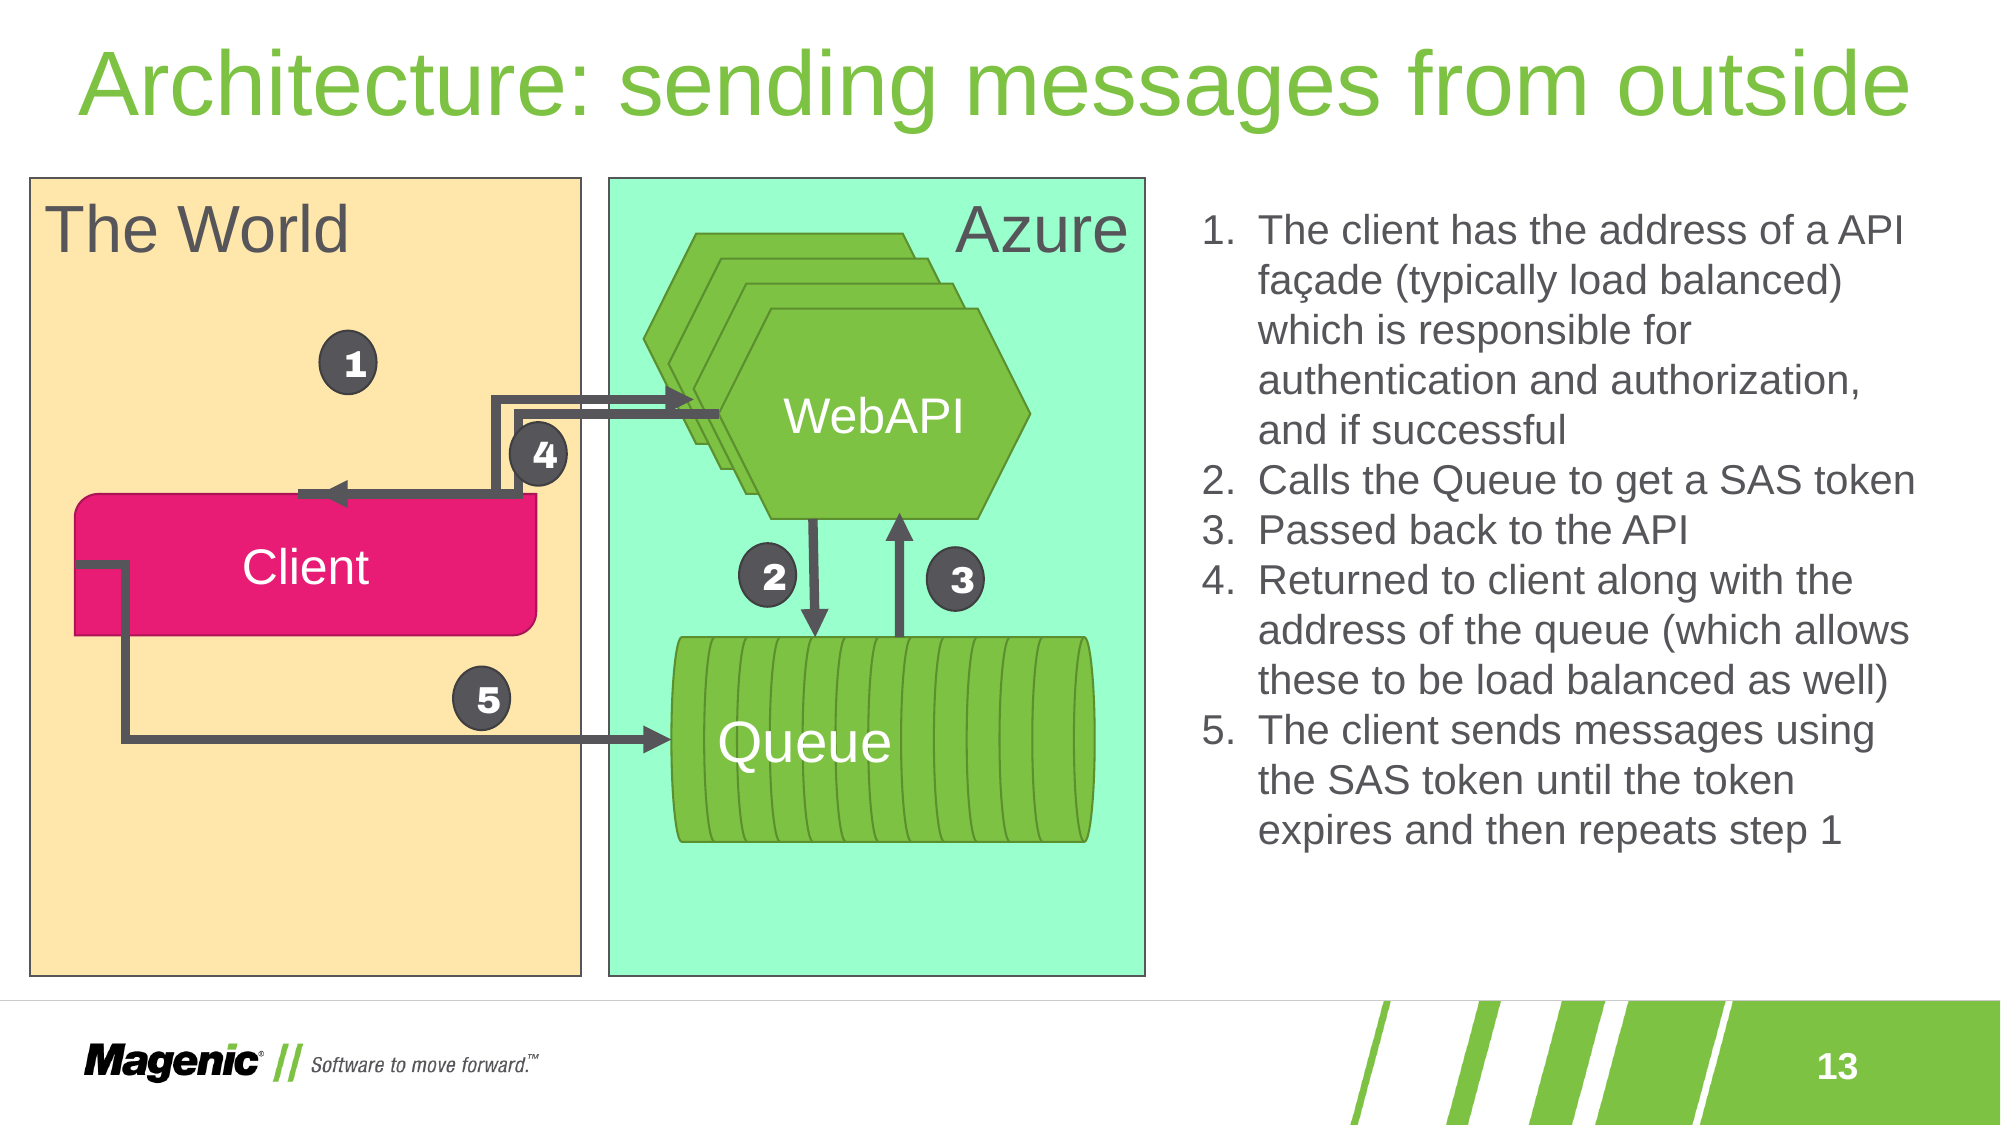

# Architecture: sending messages from outside
The World
Azure
The client has the address of a API façade (typically load balanced) which is responsible for authentication and authorization, and if successful
Calls the Queue to get a SAS token
Passed back to the API
Returned to client along with the address of the queue (which allows these to be load balanced as well)
The client sends messages using the SAS token until the token expires and then repeats step 1
WebAPI
WebAPI
WebAPI
WebAPI
1
4
Client
2
3

5
Queue